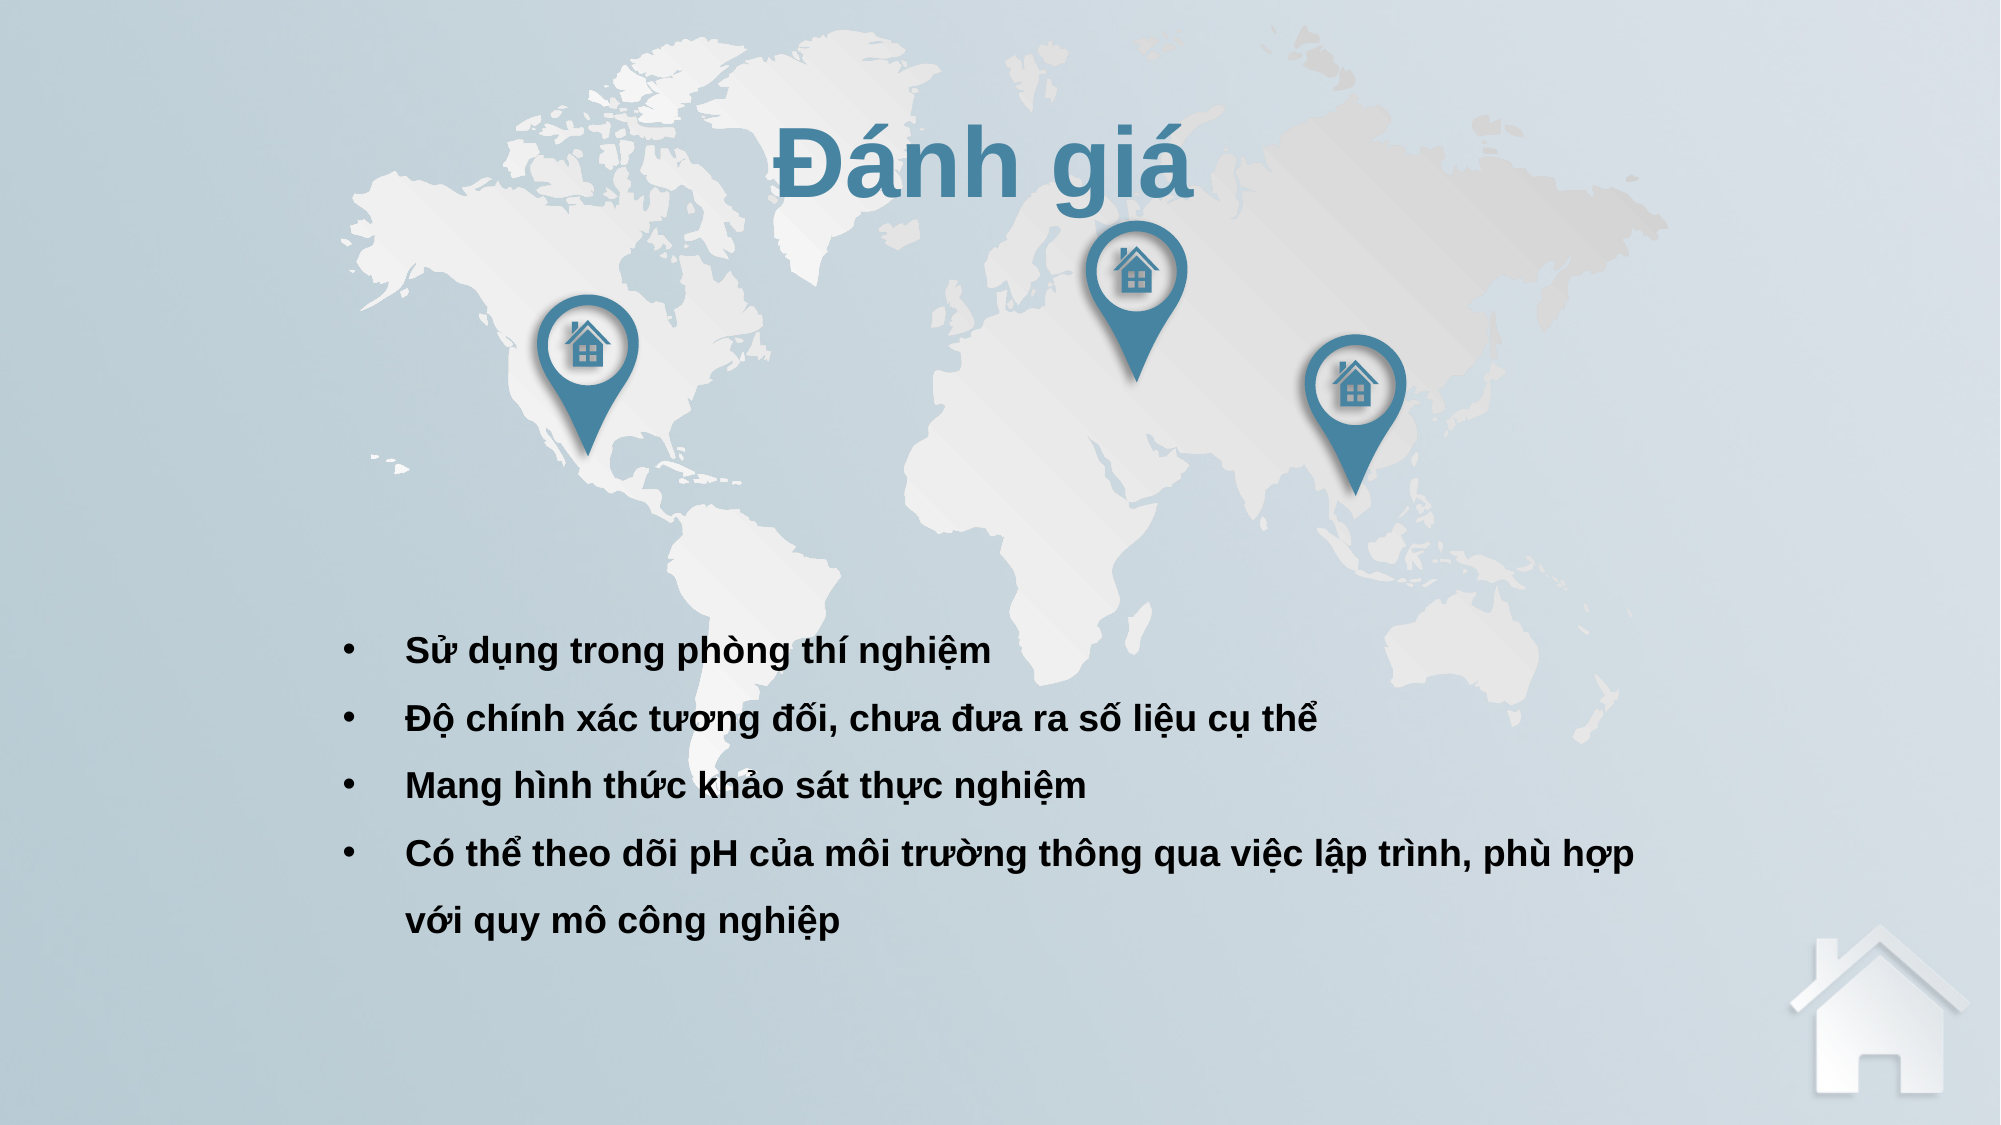

Đánh giá

Sử dụng trong phòng thí nghiệm
Độ chính xác tương đối, chưa đưa ra số liệu cụ thể
Mang hình thức khảo sát thực nghiệm
Có thể theo dõi pH của môi trường thông qua việc lập trình, phù hợp với quy mô công nghiệp